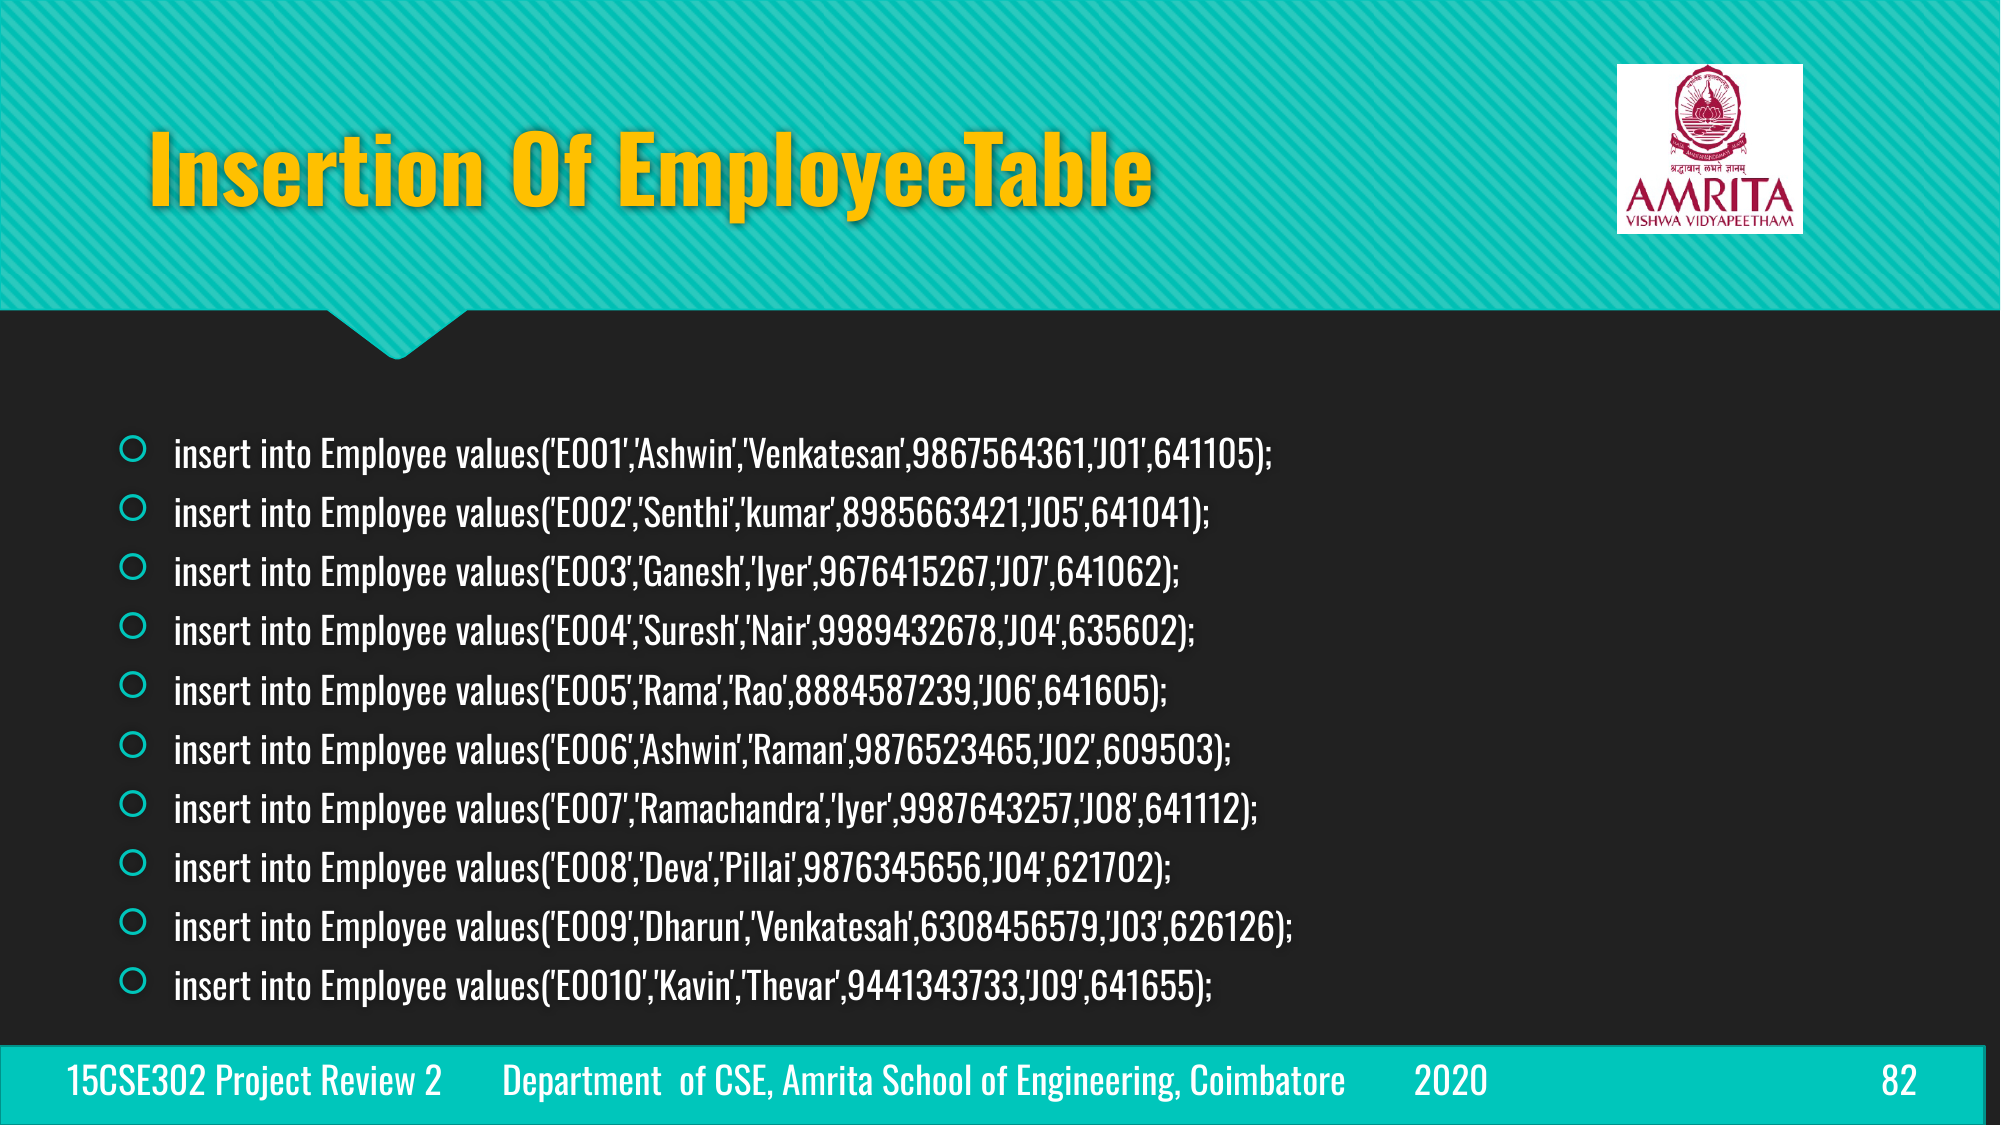

# Insertion Of EmployeeTable
insert into Employee values('E001','Ashwin','Venkatesan',9867564361,'J01',641105);
insert into Employee values('E002','Senthi','kumar',8985663421,'J05',641041);
insert into Employee values('E003','Ganesh','Iyer',9676415267,'J07',641062);
insert into Employee values('E004','Suresh','Nair',9989432678,'J04',635602);
insert into Employee values('E005','Rama','Rao',8884587239,'J06',641605);
insert into Employee values('E006','Ashwin','Raman',9876523465,'J02',609503);
insert into Employee values('E007','Ramachandra','Iyer',9987643257,'J08',641112);
insert into Employee values('E008','Deva','Pillai',9876345656,'J04',621702);
insert into Employee values('E009','Dharun','Venkatesah',6308456579,'J03',626126);
insert into Employee values('E0010','Kavin','Thevar',9441343733,'J09',641655);